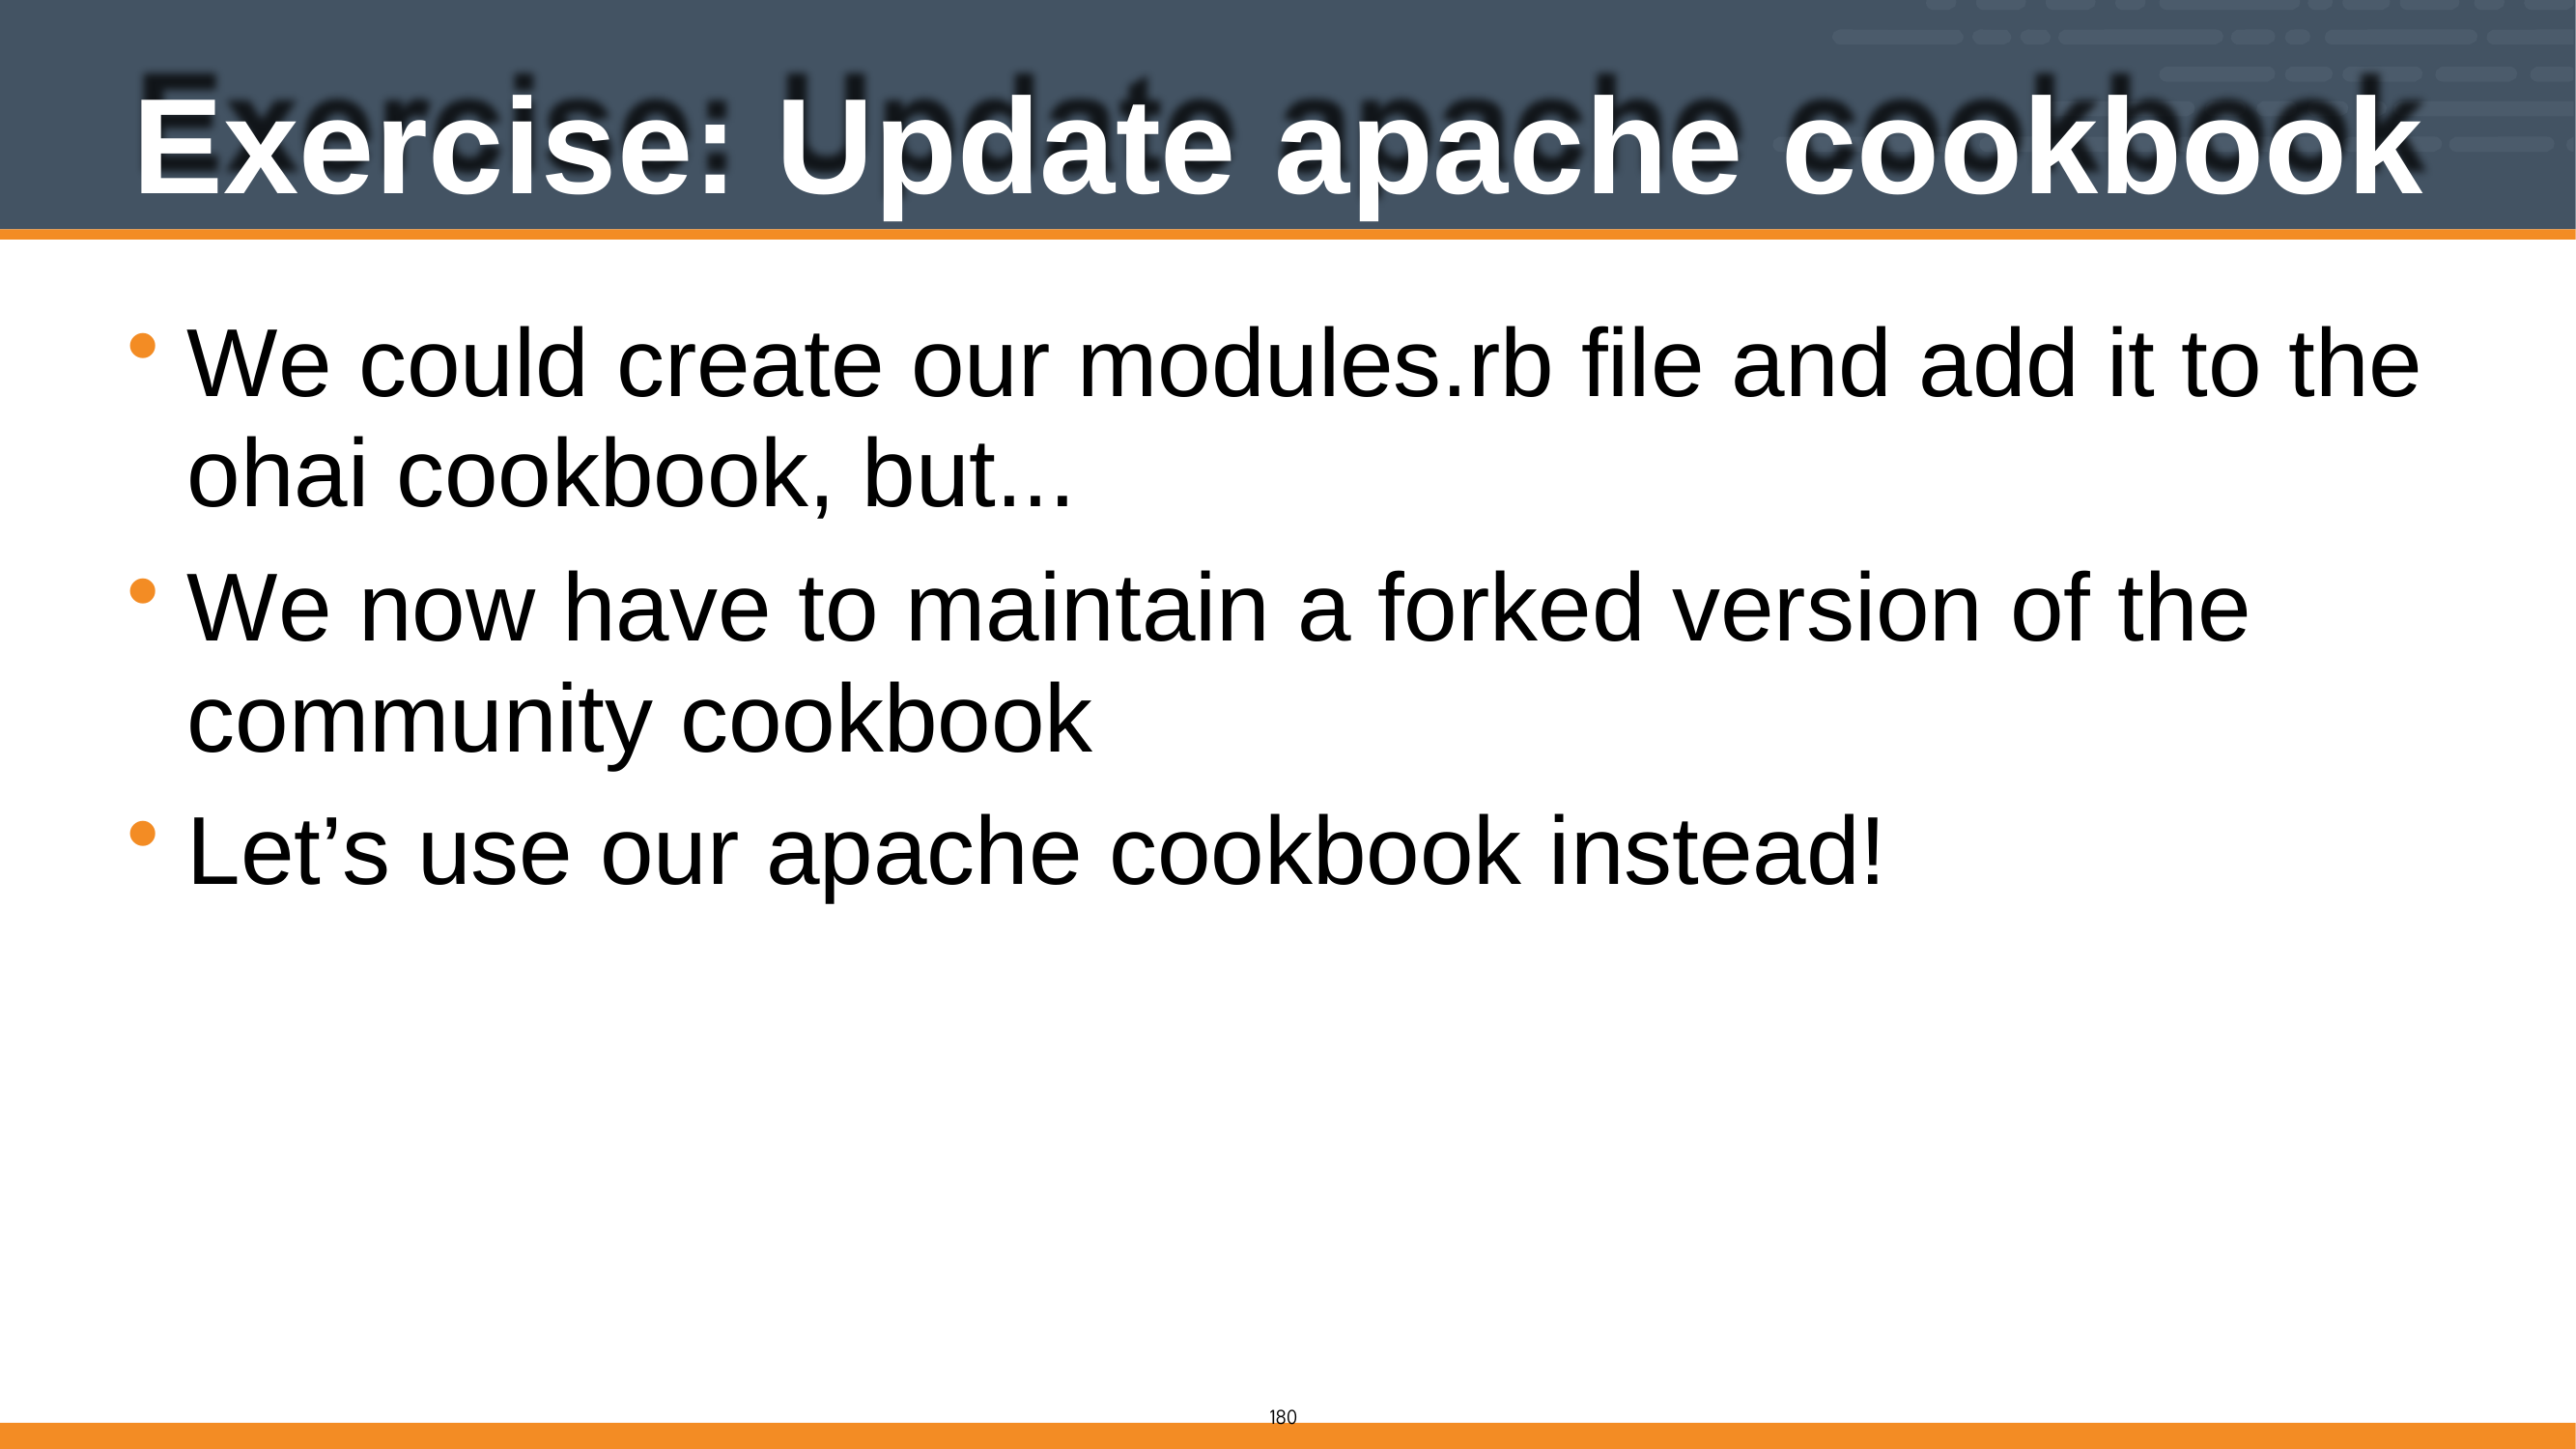

# Exercise: Update apache cookbook

We could create our modules.rb file and add it to the ohai cookbook, but...
We now have to maintain a forked version of the community cookbook
Let’s use our apache cookbook instead!
180